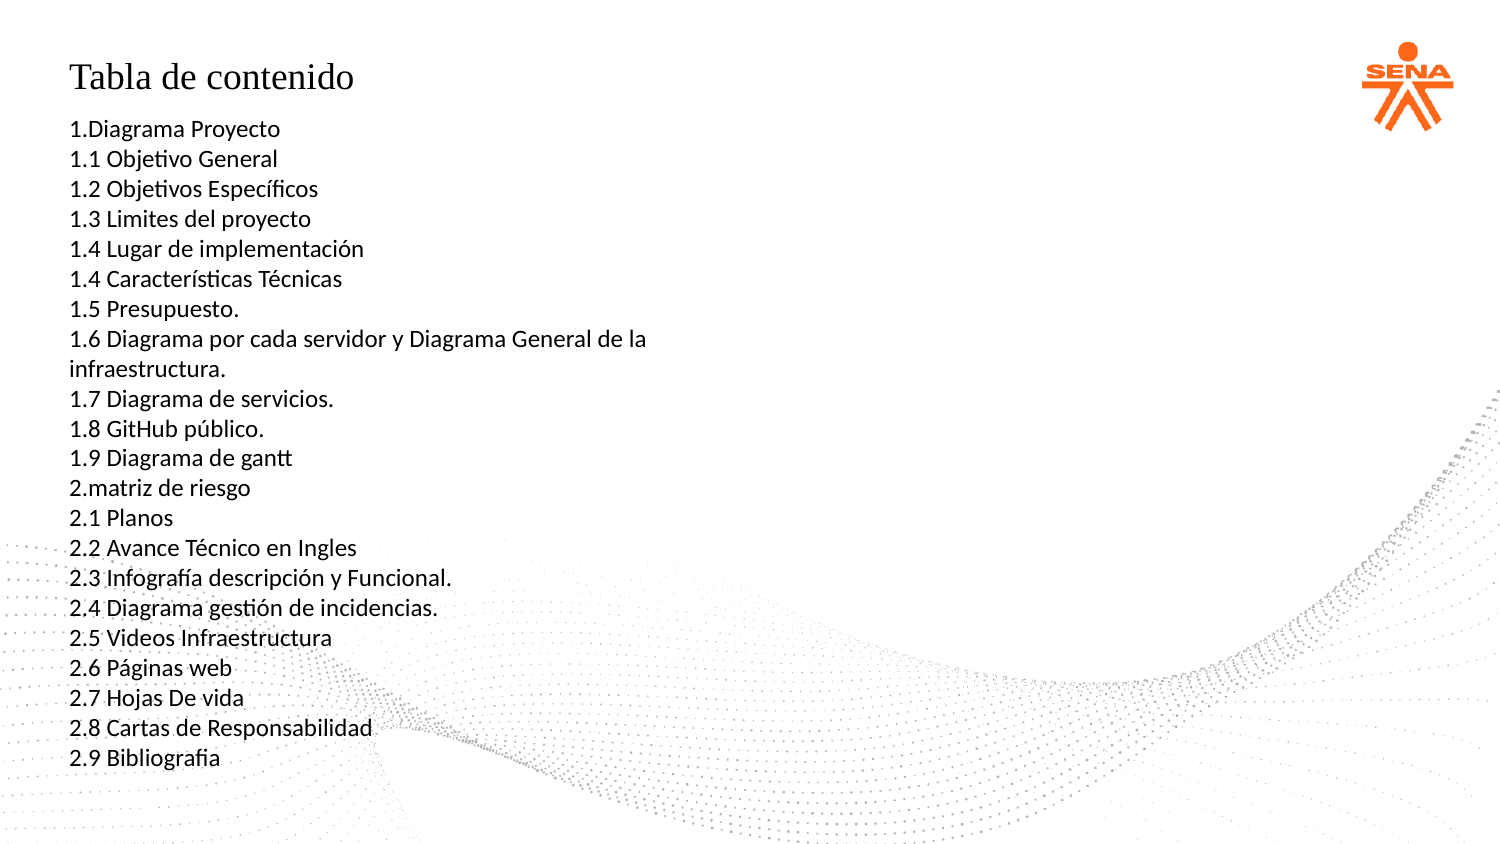

Tabla de contenido
1.Diagrama Proyecto
1.1 Objetivo General
1.2 Objetivos Específicos
1.3 Limites del proyecto
1.4 Lugar de implementación
1.4 Características Técnicas
1.5 Presupuesto.
1.6 Diagrama por cada servidor y Diagrama General de la infraestructura.
1.7 Diagrama de servicios.
1.8 GitHub público.
1.9 Diagrama de gantt
2.matriz de riesgo
2.1 Planos
2.2 Avance Técnico en Ingles
2.3 Infografía descripción y Funcional.
2.4 Diagrama gestión de incidencias.
2.5 Videos Infraestructura
2.6 Páginas web
2.7 Hojas De vida
2.8 Cartas de Responsabilidad
2.9 Bibliografia